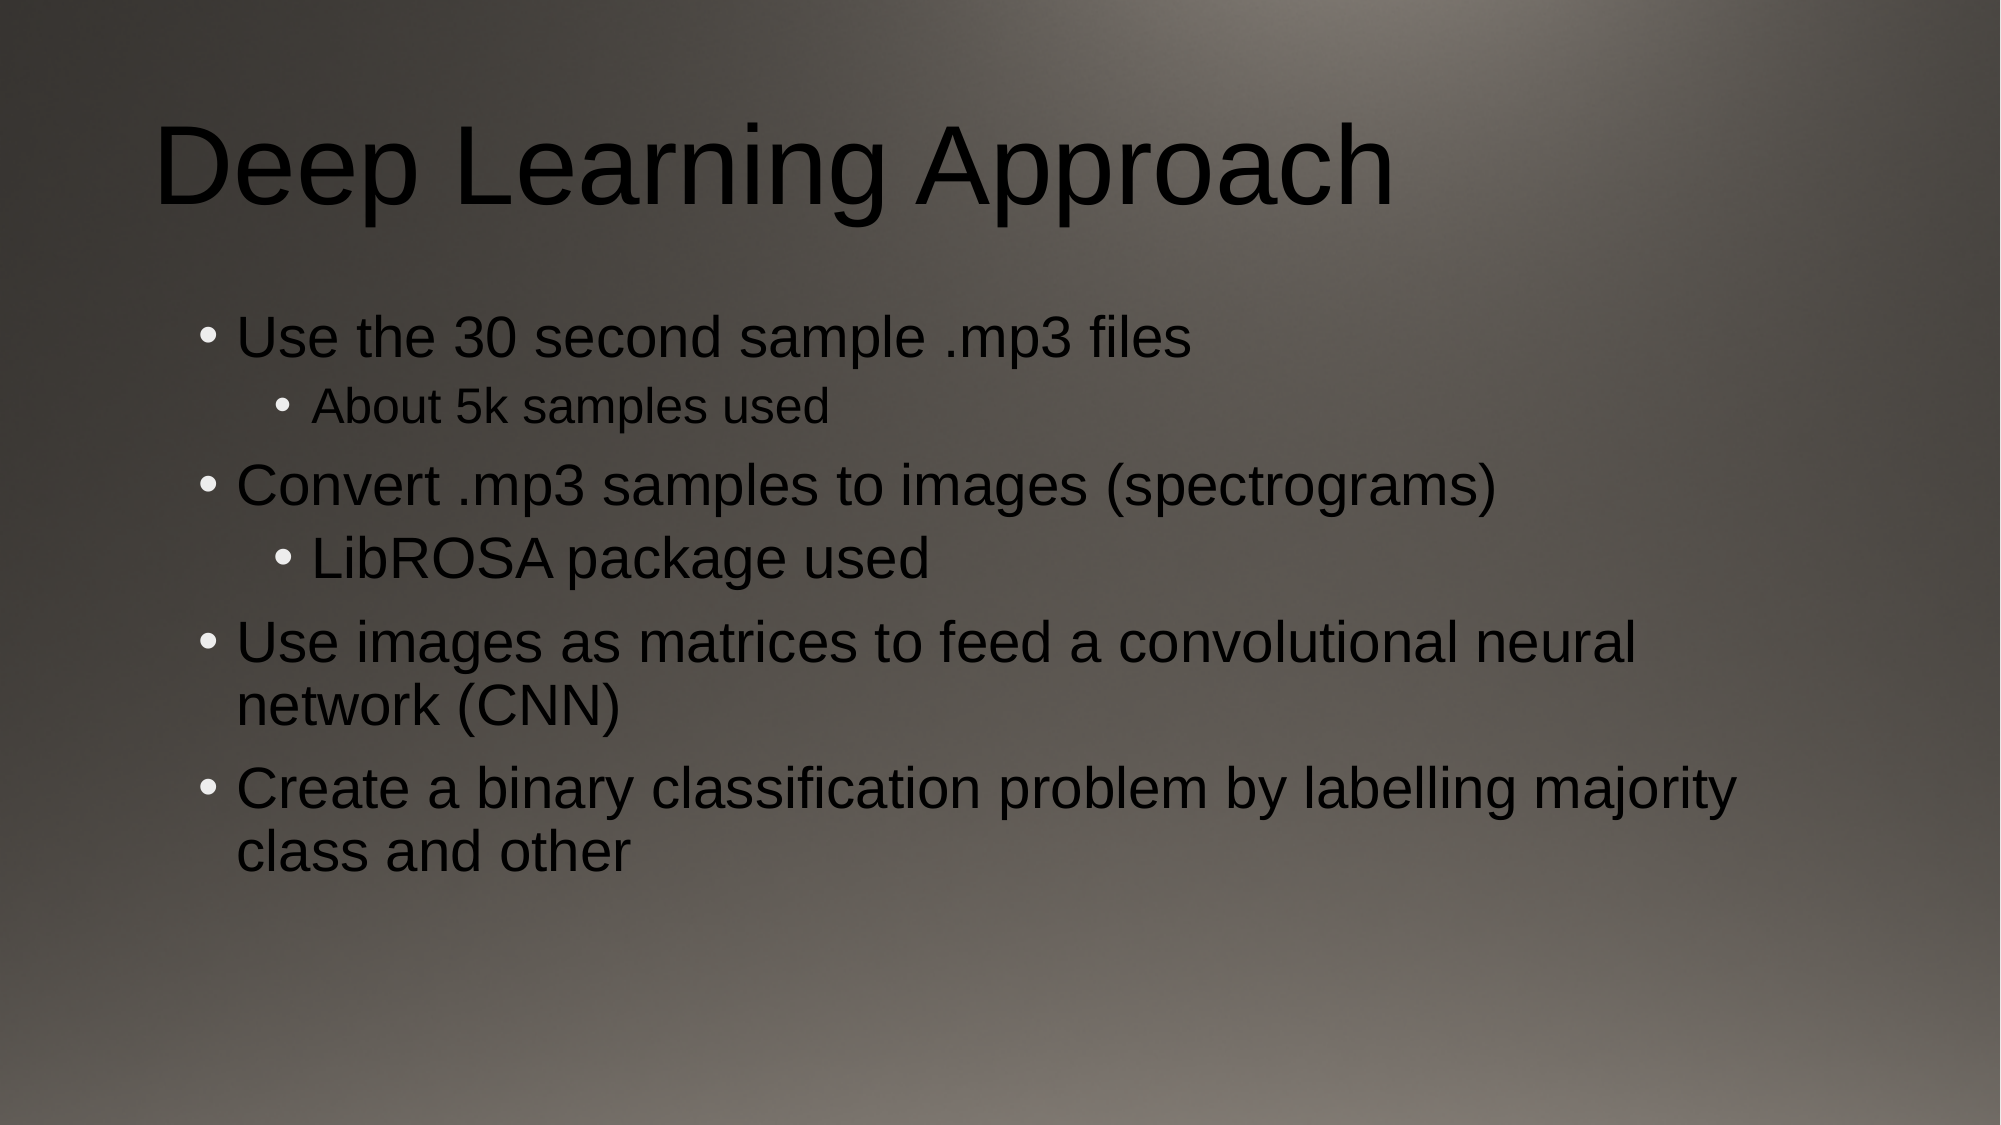

# Deep Learning Approach
Use the 30 second sample .mp3 files
About 5k samples used
Convert .mp3 samples to images (spectrograms)
LibROSA package used
Use images as matrices to feed a convolutional neural network (CNN)
Create a binary classification problem by labelling majority class and other